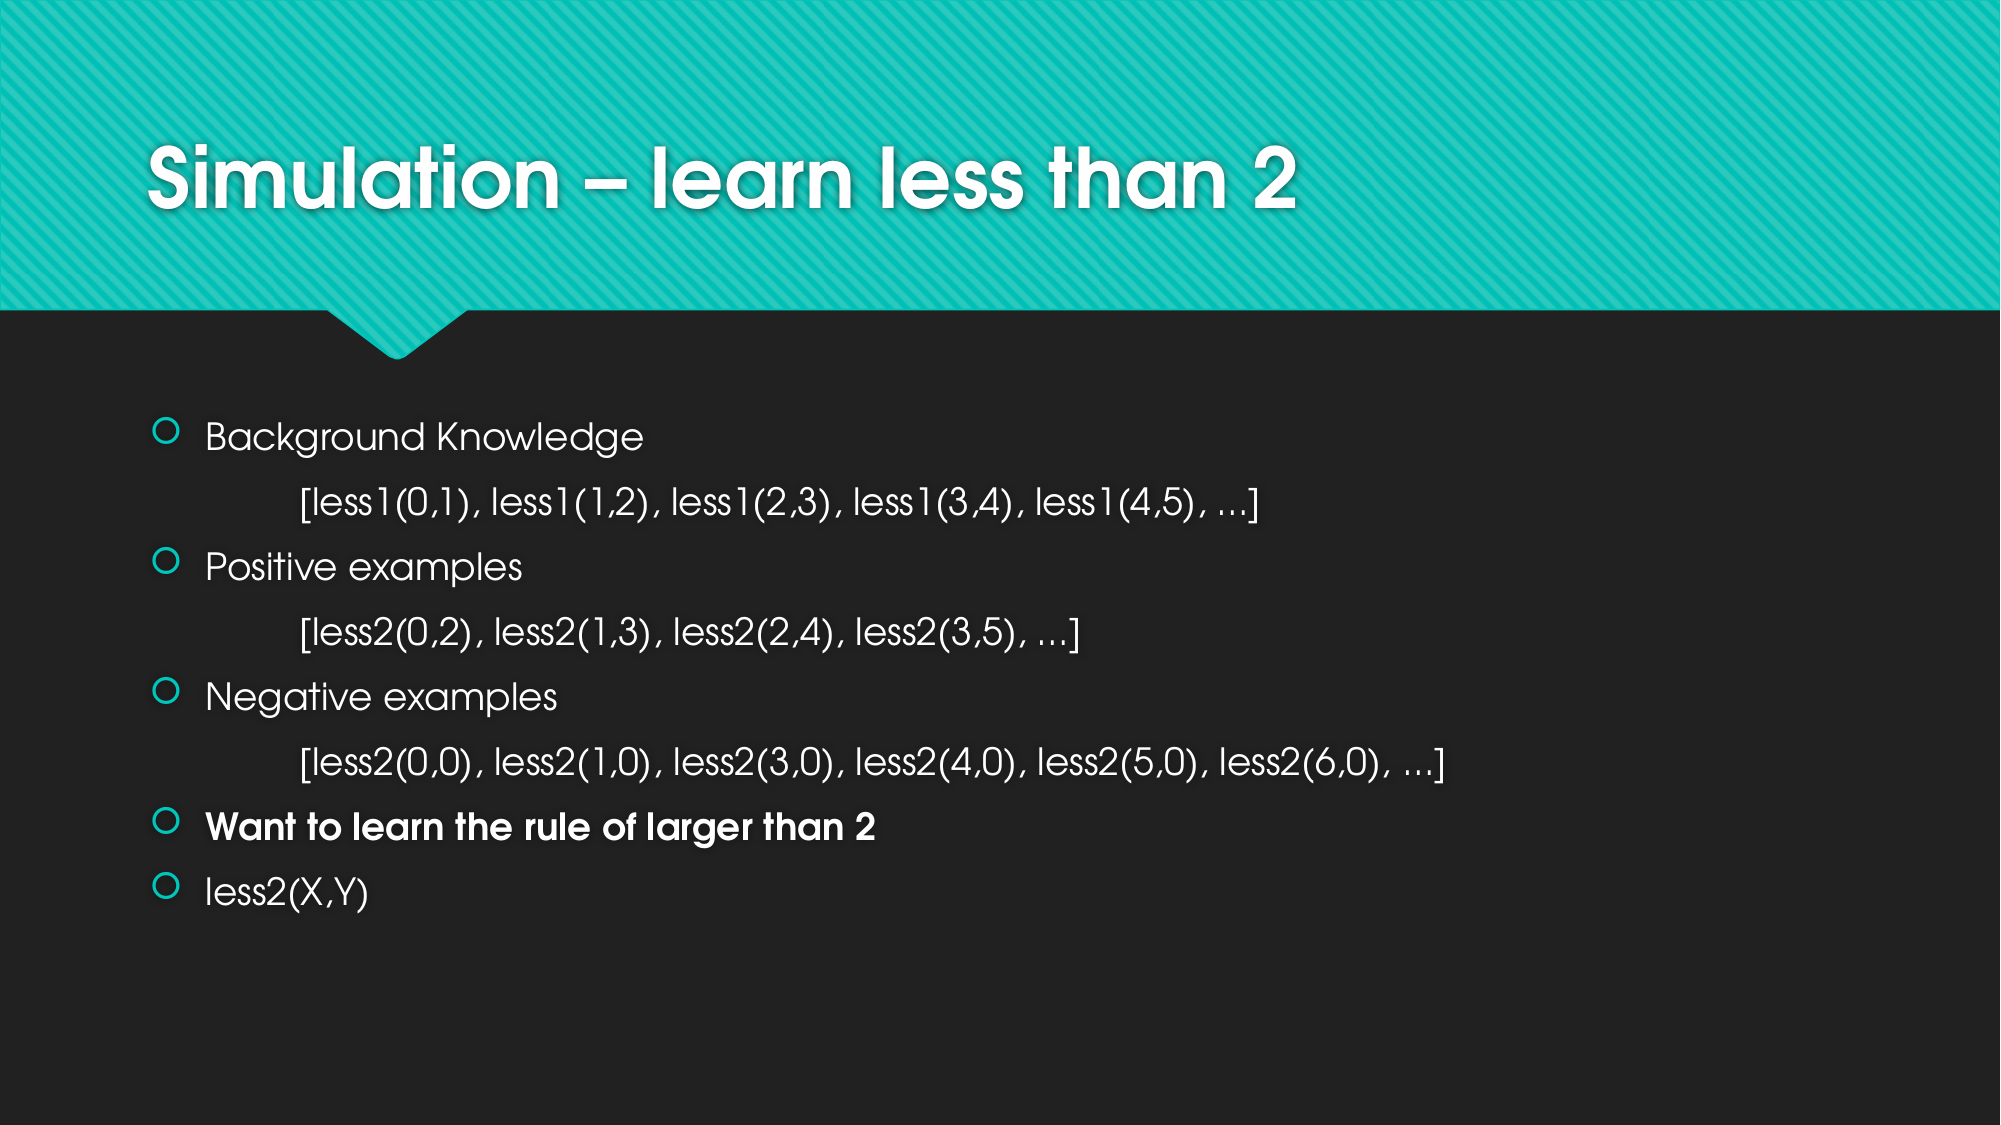

# Simulation – learn less than 2
Background Knowledge
	[less1(0,1), less1(1,2), less1(2,3), less1(3,4), less1(4,5), …]
Positive examples
 	[less2(0,2), less2(1,3), less2(2,4), less2(3,5), …]
Negative examples
	[less2(0,0), less2(1,0), less2(3,0), less2(4,0), less2(5,0), less2(6,0), …]
Want to learn the rule of larger than 2
less2(X,Y)